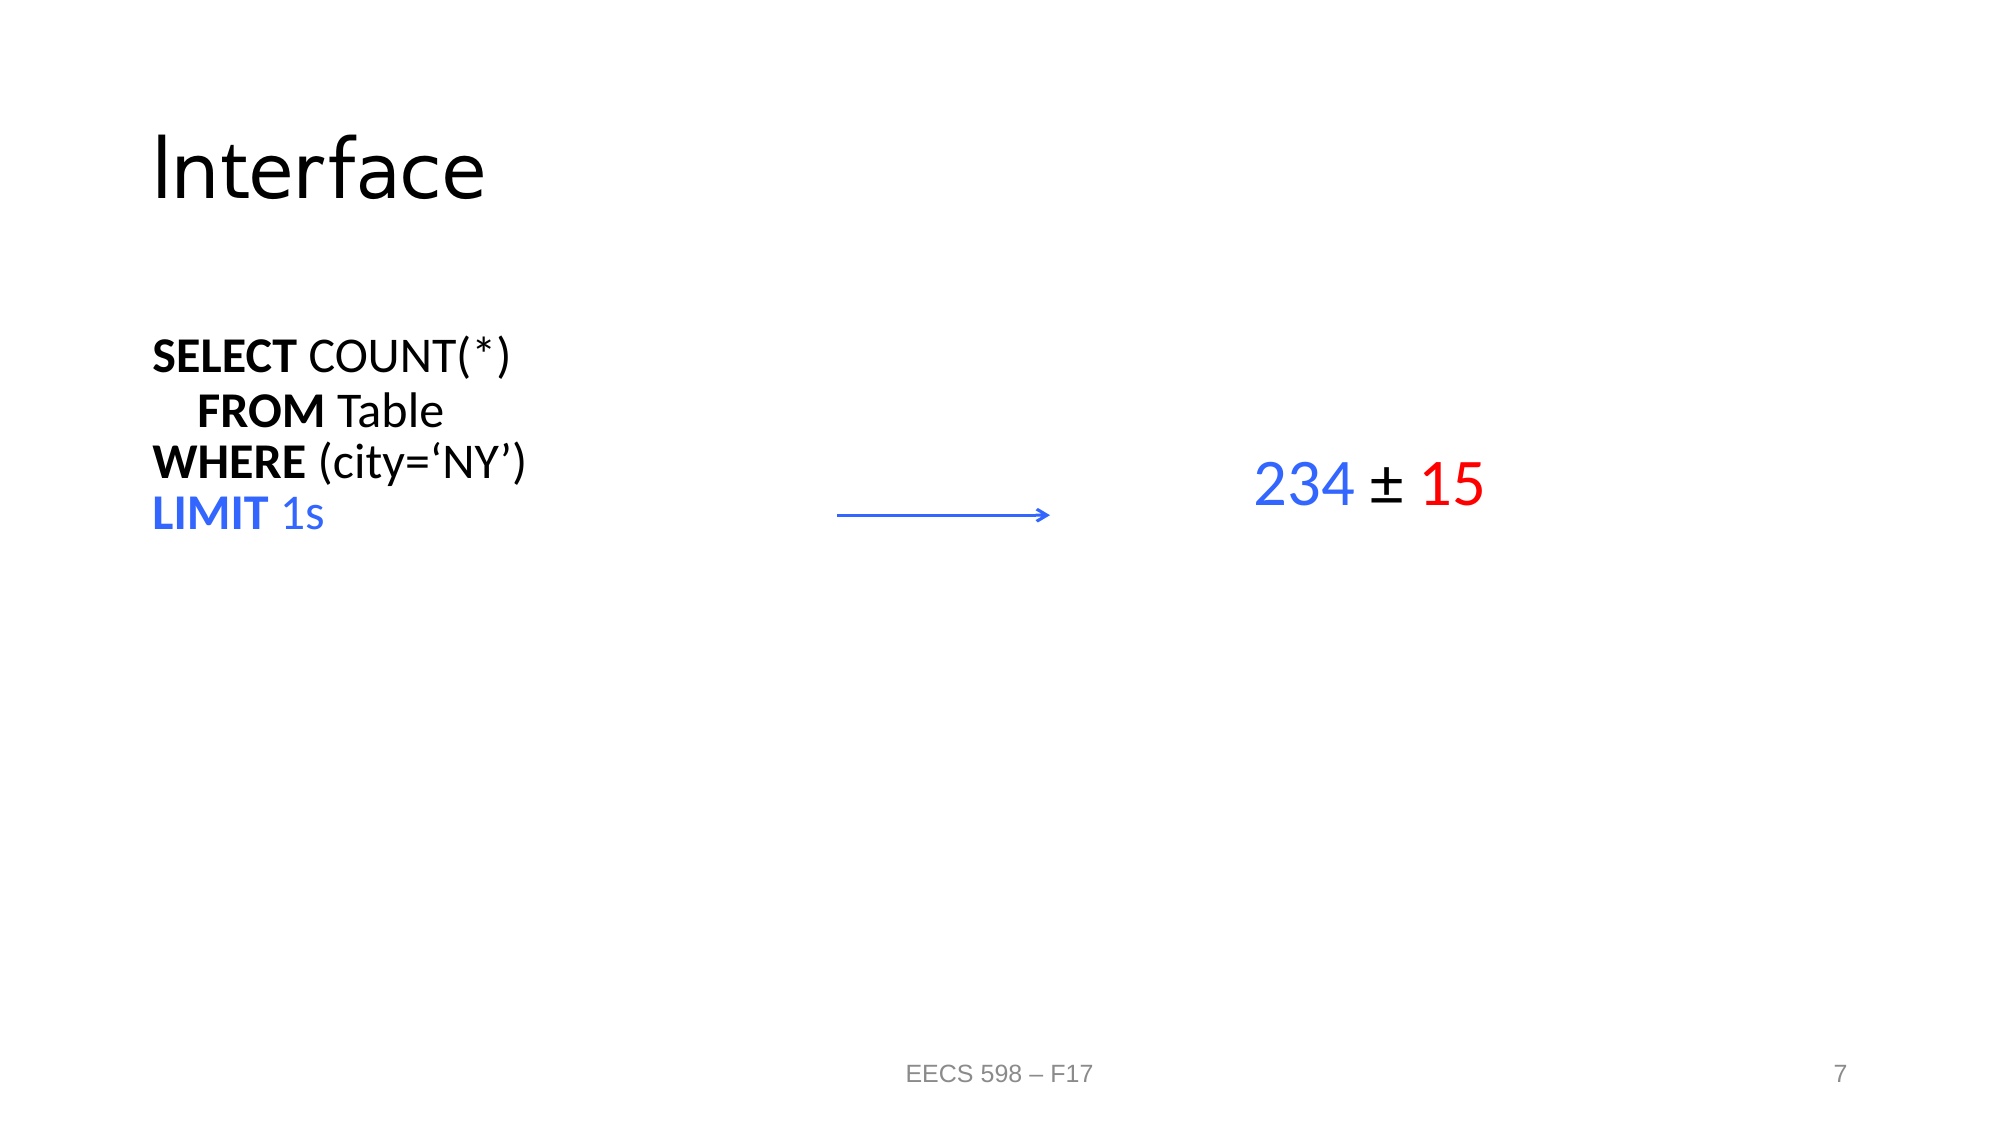

# Interface
SELECT COUNT(*)
    FROM Table
WHERE (city=‘NY’)
LIMIT 1s
234 ± 15
EECS 598 – F17
7